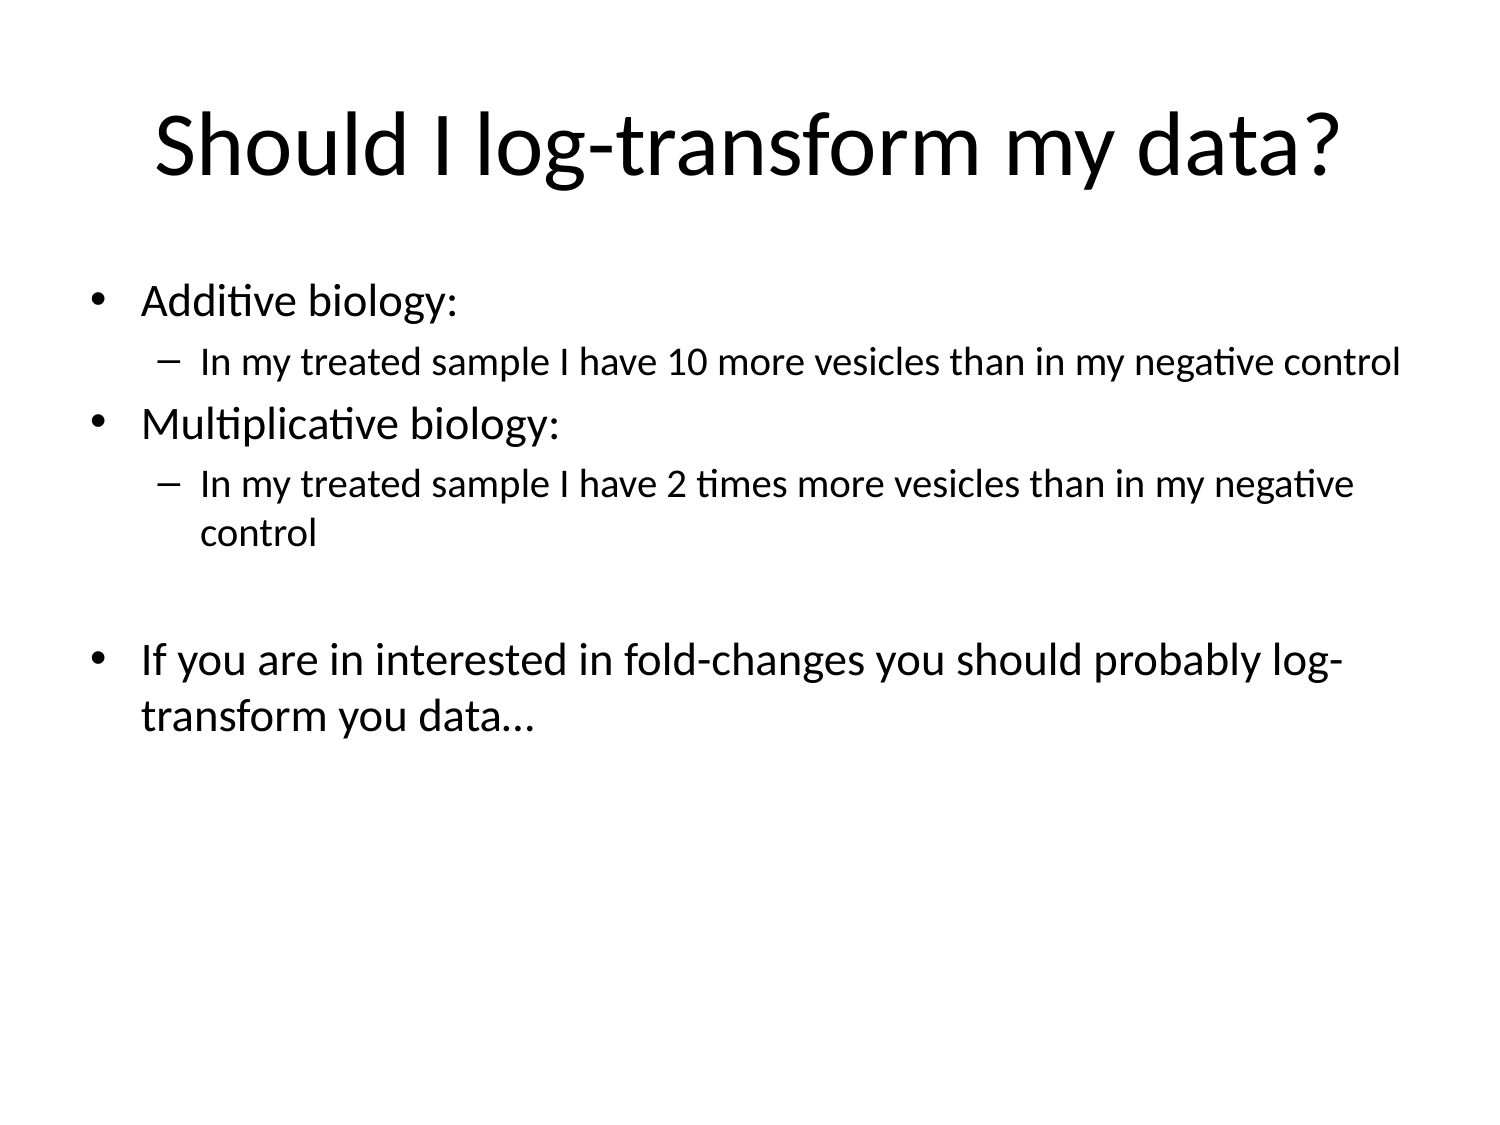

# Should I log-transform my data?
Additive biology:
In my treated sample I have 10 more vesicles than in my negative control
Multiplicative biology:
In my treated sample I have 2 times more vesicles than in my negative control

If you are in interested in fold-changes you should probably log-transform you data…